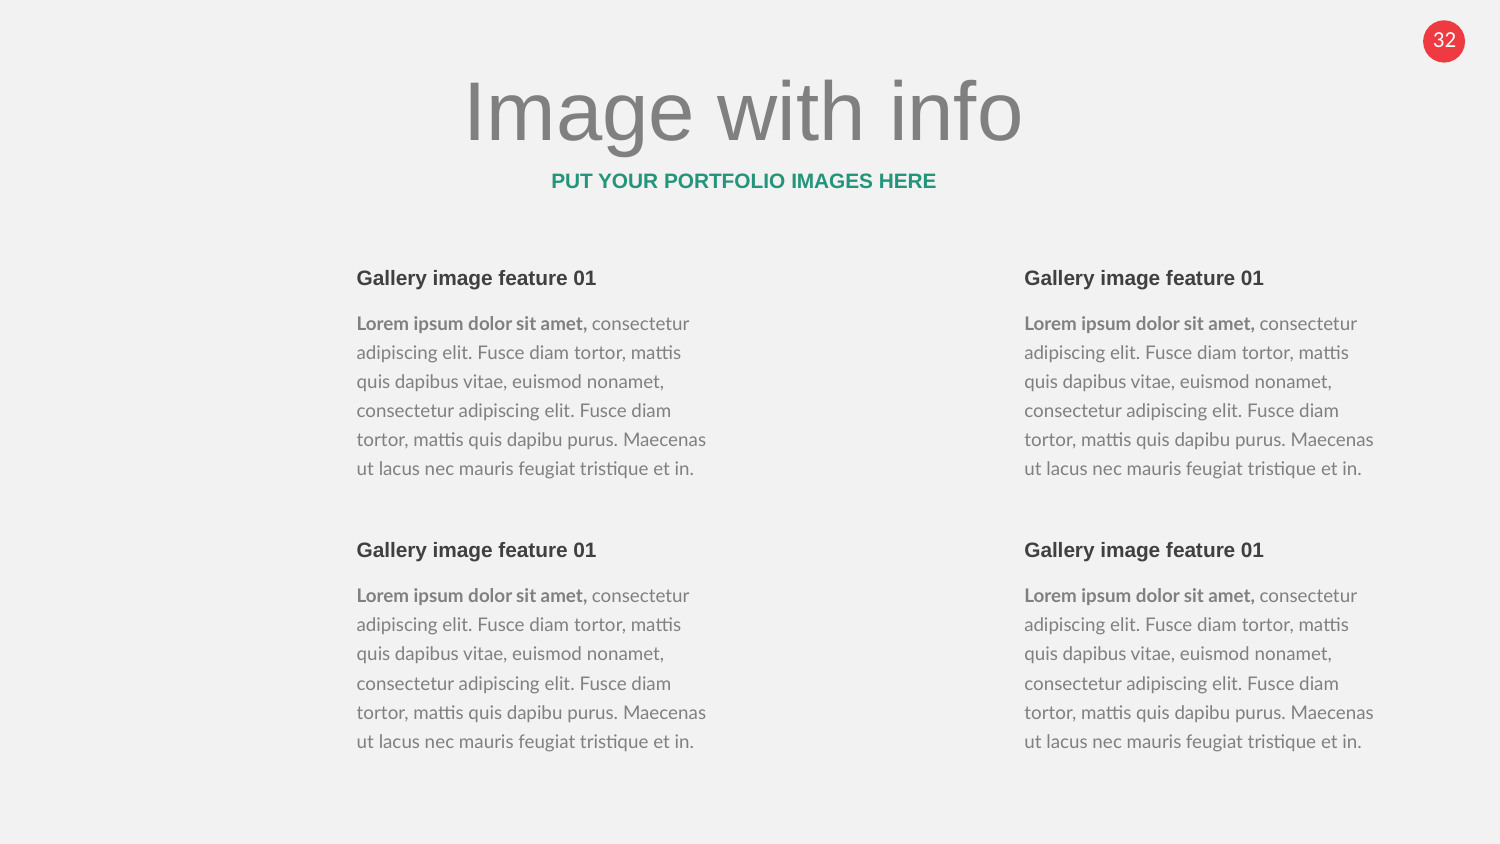

Image with info
PUT YOUR PORTFOLIO IMAGES HERE

Gallery image feature 01

Gallery image feature 01
Lorem ipsum dolor sit amet, consectetur adipiscing elit. Fusce diam tortor, mattis quis dapibus vitae, euismod nonamet, consectetur adipiscing elit. Fusce diam tortor, mattis quis dapibu purus. Maecenas ut lacus nec mauris feugiat tristique et in.
Lorem ipsum dolor sit amet, consectetur adipiscing elit. Fusce diam tortor, mattis quis dapibus vitae, euismod nonamet, consectetur adipiscing elit. Fusce diam tortor, mattis quis dapibu purus. Maecenas ut lacus nec mauris feugiat tristique et in.

Gallery image feature 01

Gallery image feature 01
Lorem ipsum dolor sit amet, consectetur adipiscing elit. Fusce diam tortor, mattis quis dapibus vitae, euismod nonamet, consectetur adipiscing elit. Fusce diam tortor, mattis quis dapibu purus. Maecenas ut lacus nec mauris feugiat tristique et in.
Lorem ipsum dolor sit amet, consectetur adipiscing elit. Fusce diam tortor, mattis quis dapibus vitae, euismod nonamet, consectetur adipiscing elit. Fusce diam tortor, mattis quis dapibu purus. Maecenas ut lacus nec mauris feugiat tristique et in.